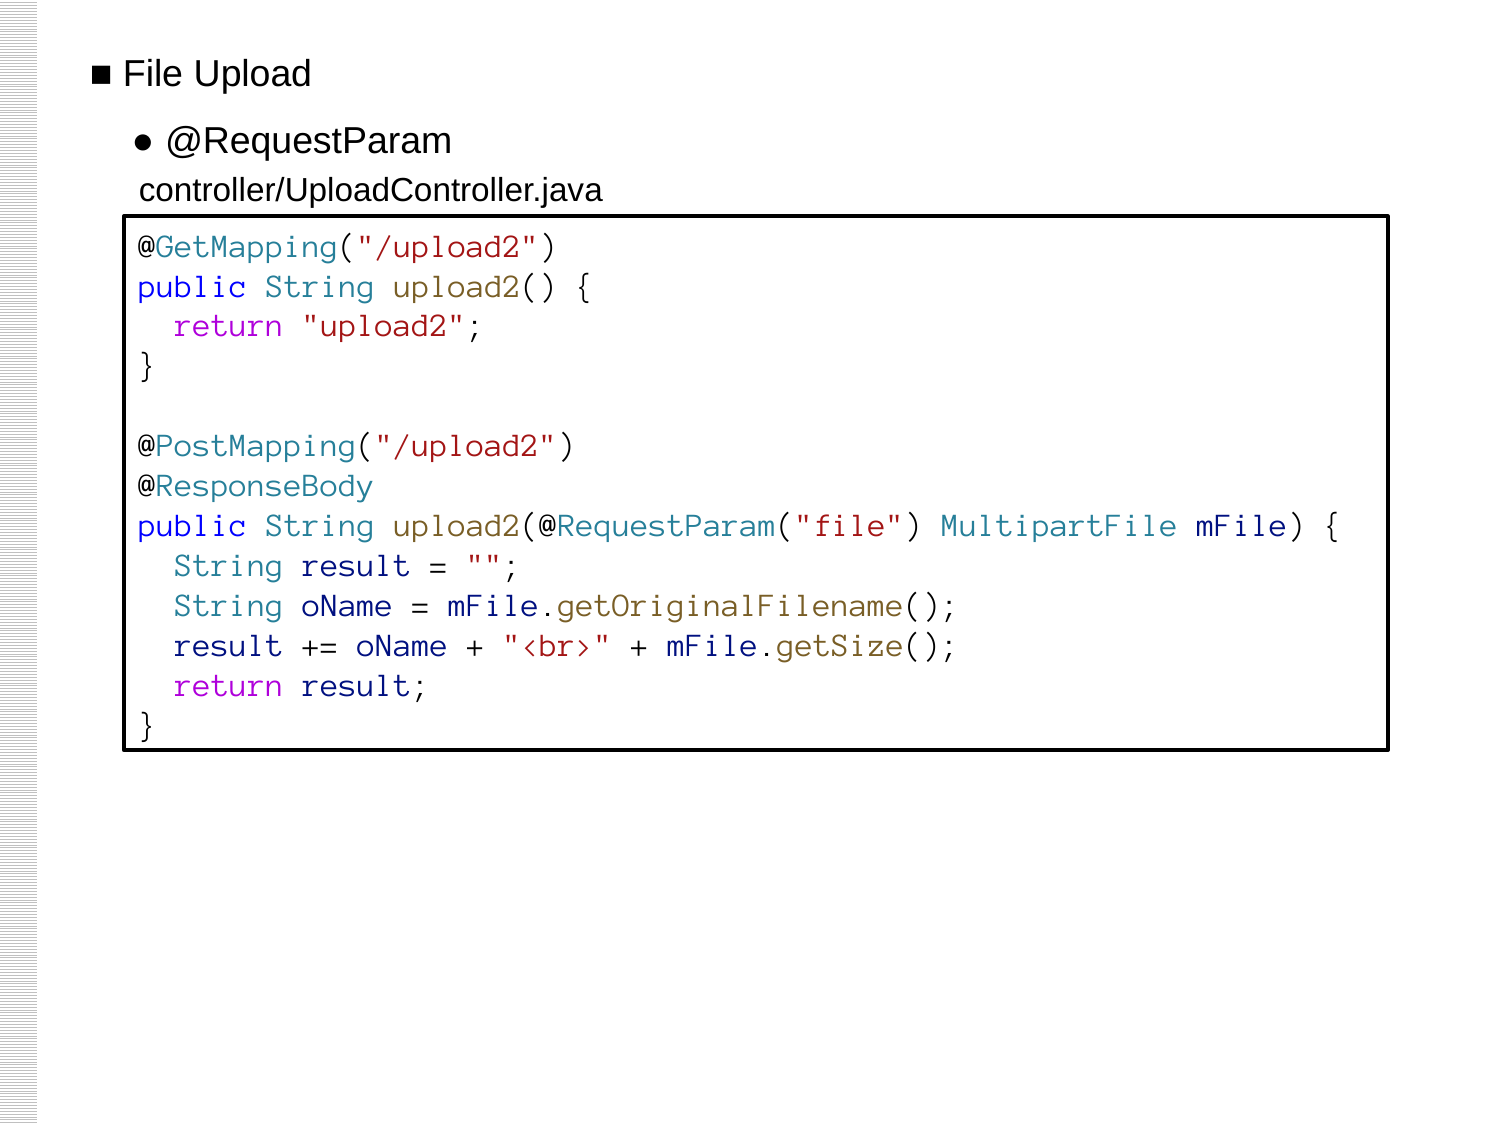

■ File Upload
    ● @RequestParam
controller/UploadController.java
@GetMapping("/upload2")
public String upload2() {
  return "upload2";
}
@PostMapping("/upload2")
@ResponseBody
public String upload2(@RequestParam("file") MultipartFile mFile) {
  String result = "";
  String oName = mFile.getOriginalFilename();
  result += oName + "<br>" + mFile.getSize();
  return result;
}